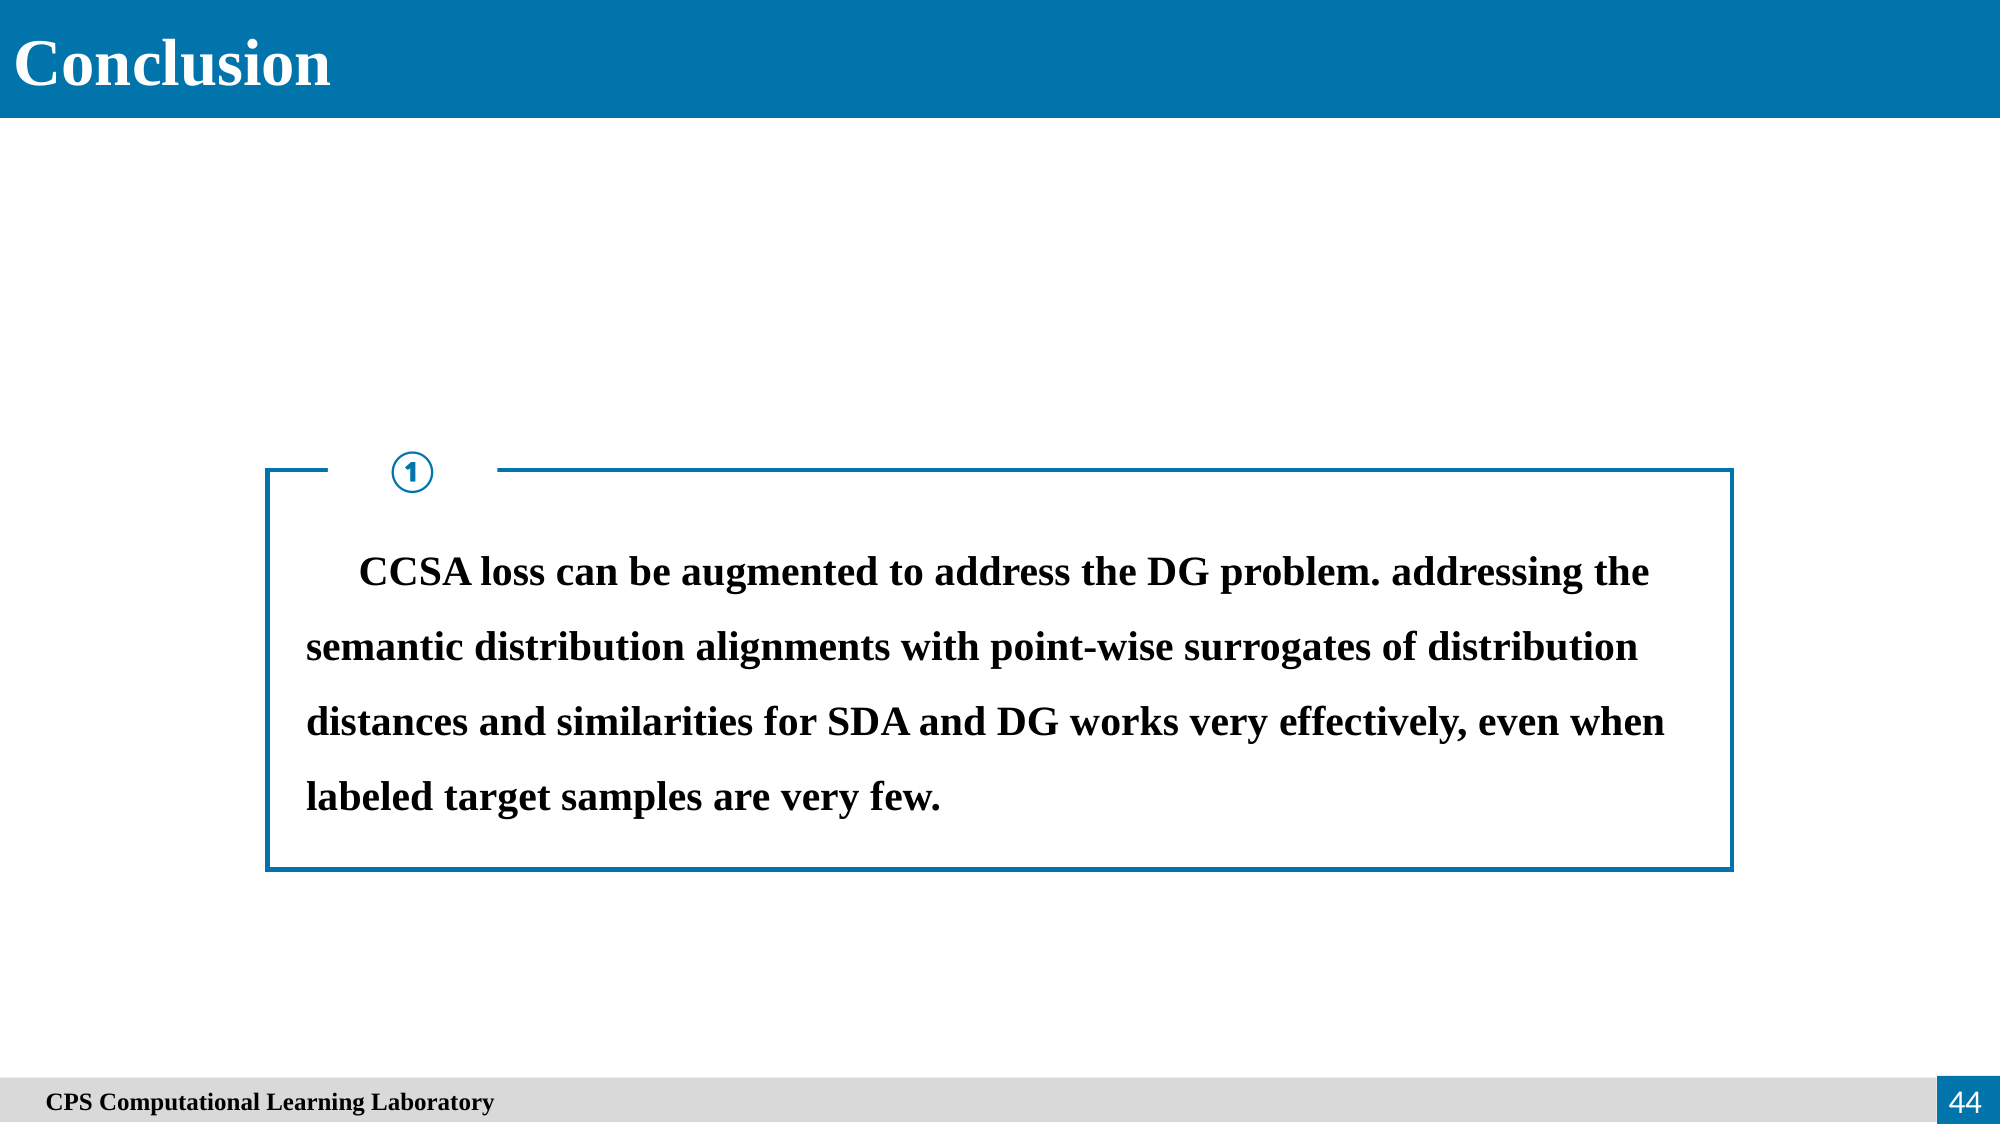

Conclusion
①

     CCSA loss can be augmented to address the DG problem. addressing the semantic distribution alignments with point-wise surrogates of distribution distances and similarities for SDA and DG works very effectively, even when labeled target samples are very few.
44
　CPS Computational Learning Laboratory